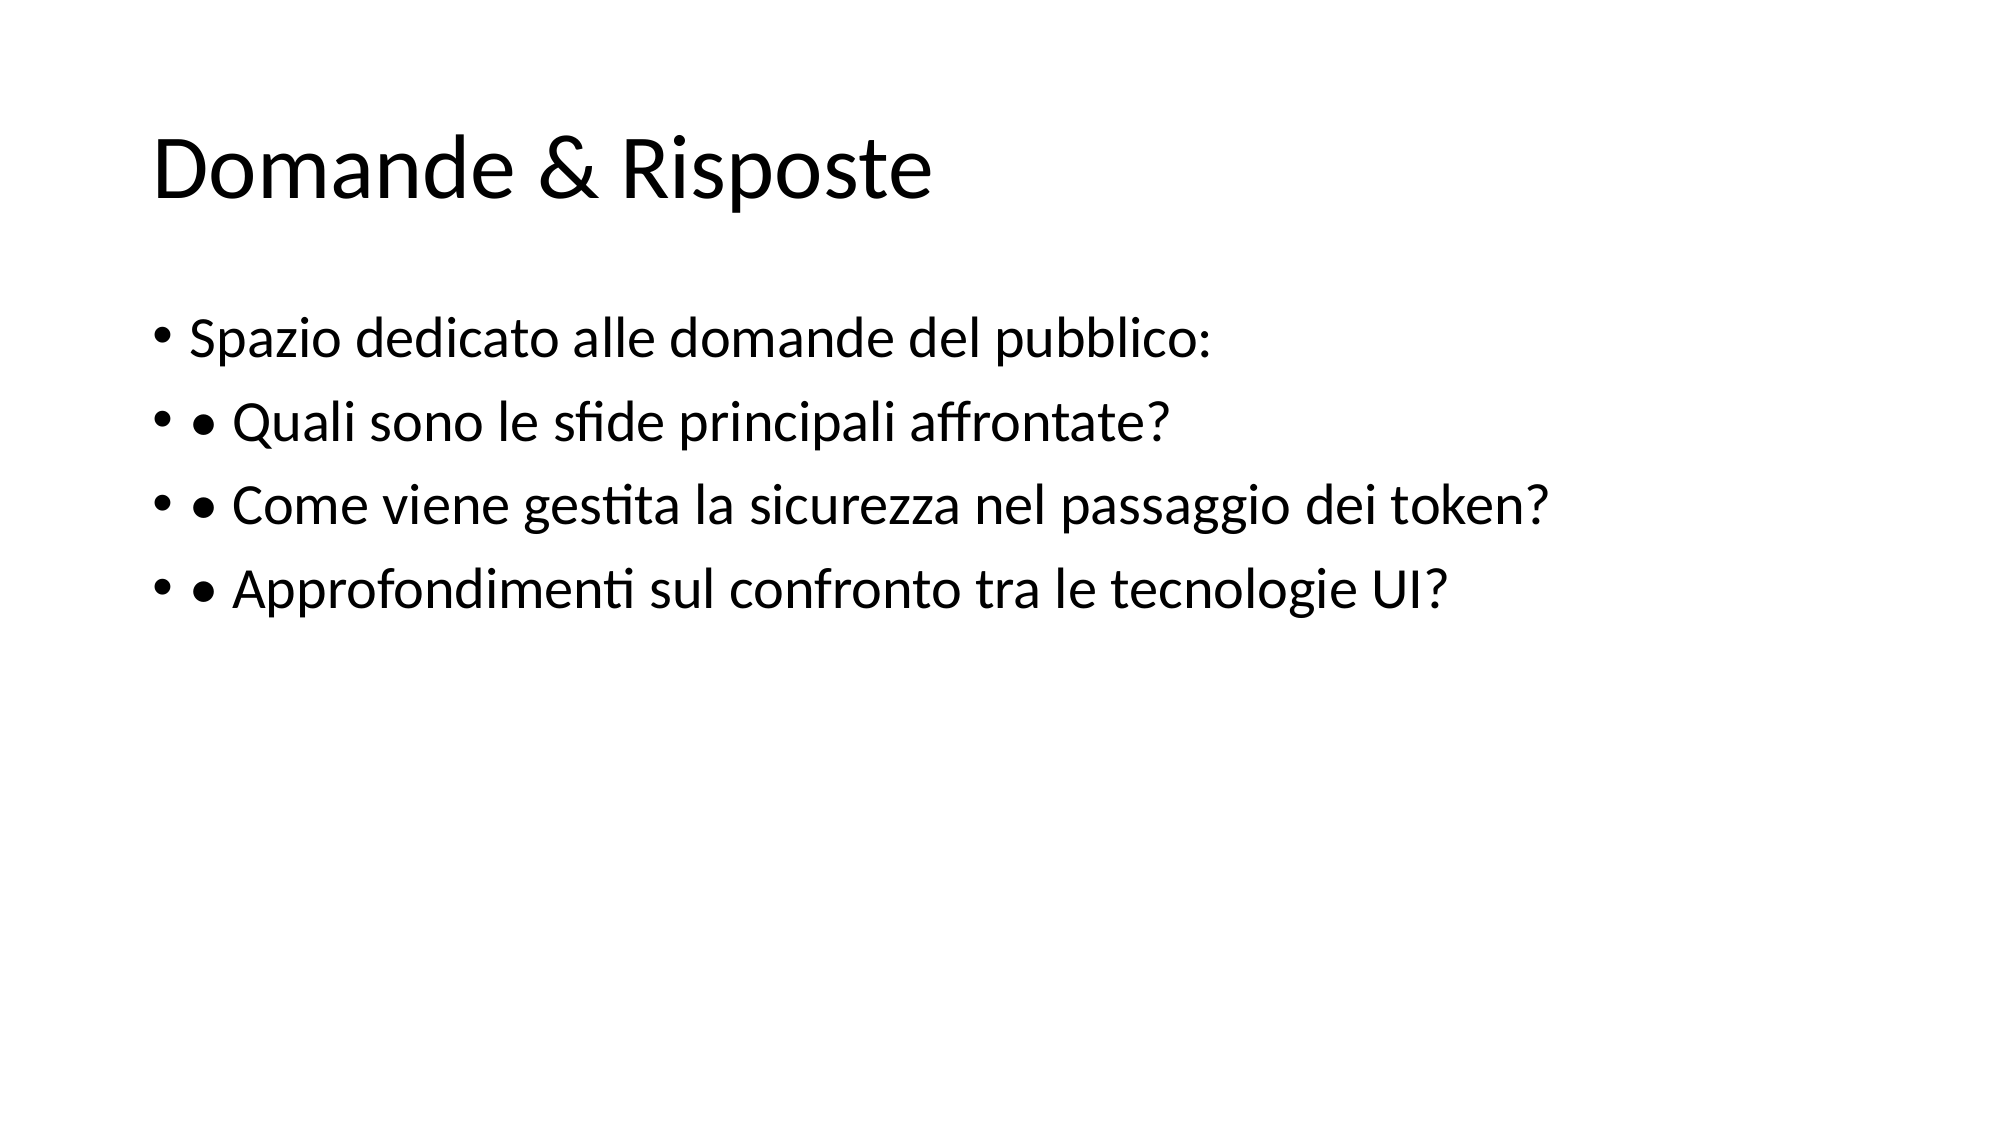

# Domande & Risposte
Spazio dedicato alle domande del pubblico:
• Quali sono le sfide principali affrontate?
• Come viene gestita la sicurezza nel passaggio dei token?
• Approfondimenti sul confronto tra le tecnologie UI?